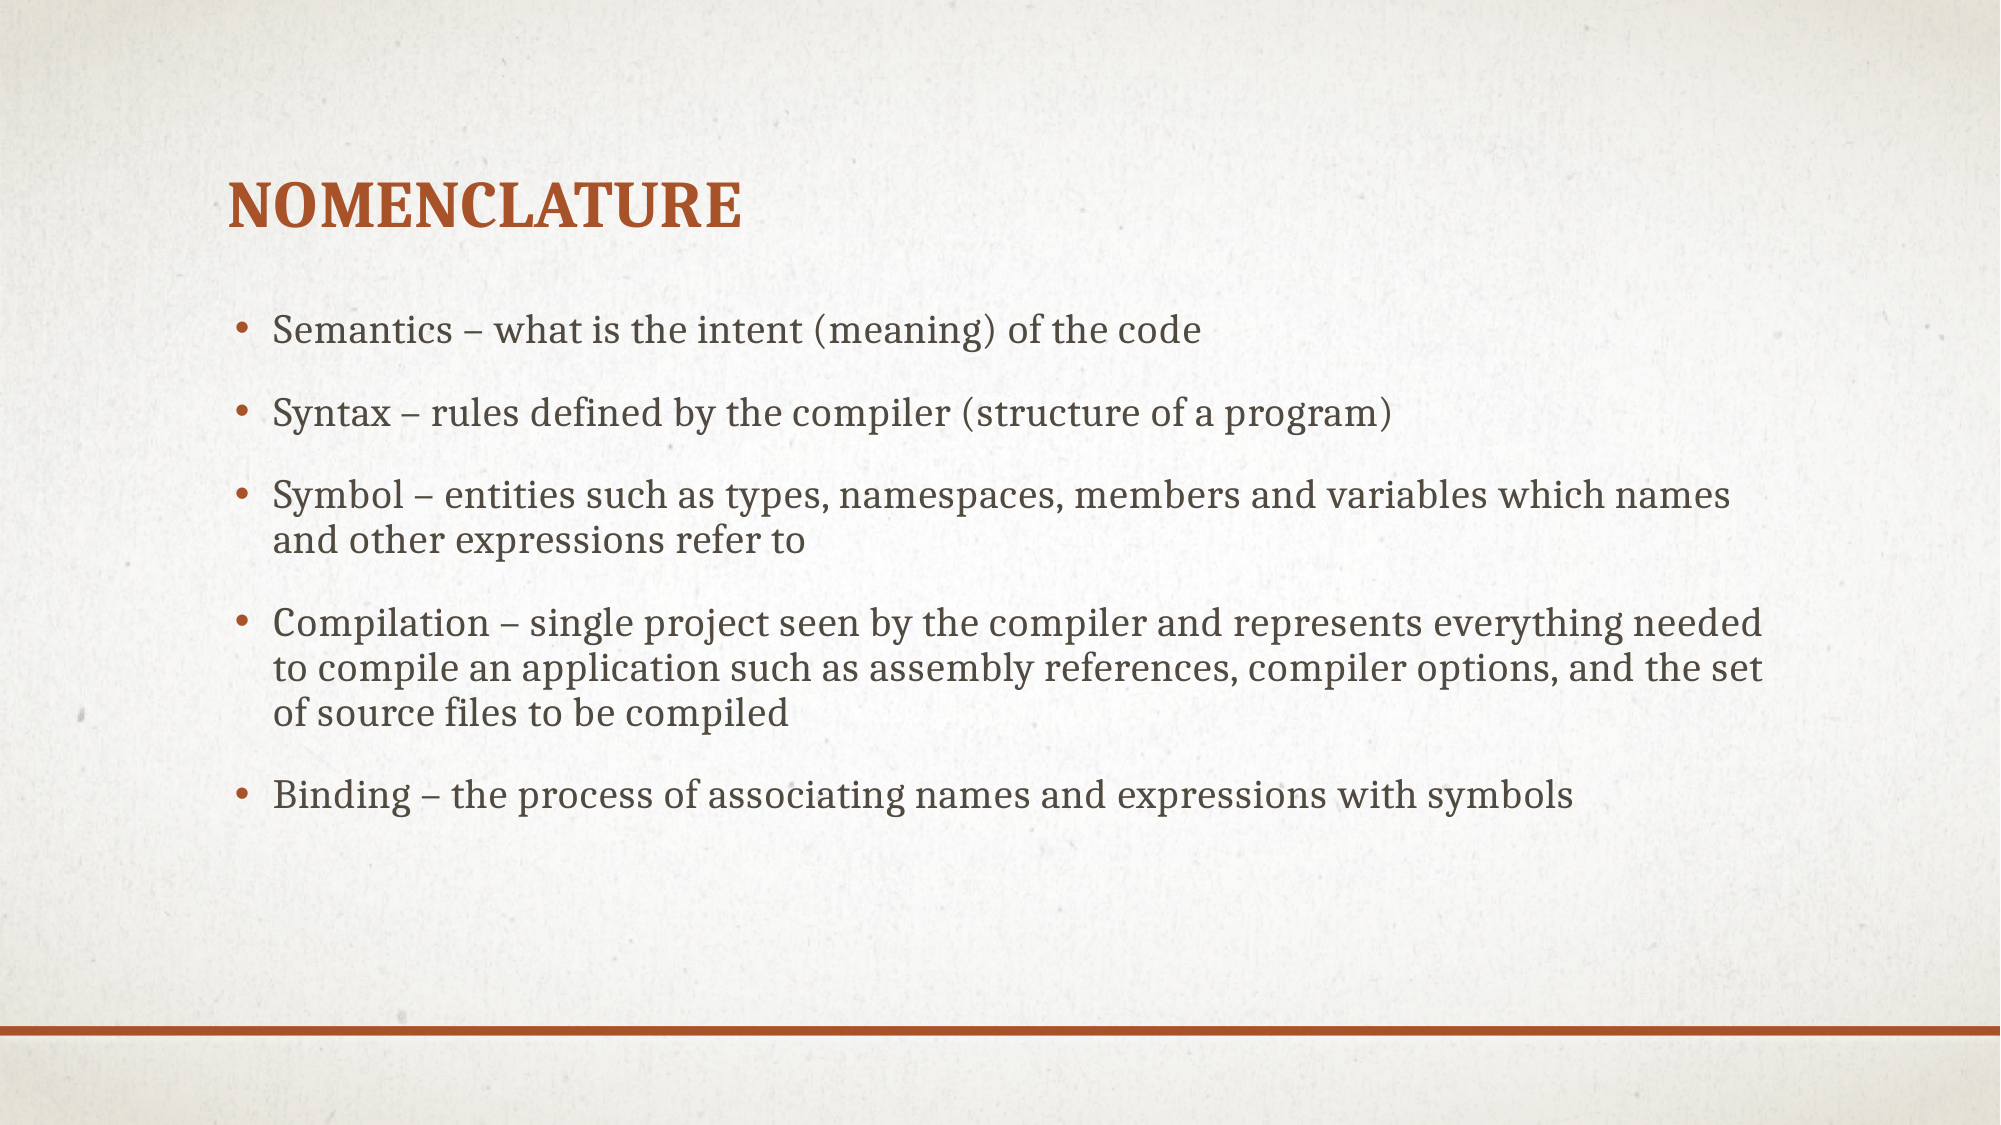

# Nomenclature
Semantics – what is the intent (meaning) of the code
Syntax – rules defined by the compiler (structure of a program)
Symbol – entities such as types, namespaces, members and variables which names and other expressions refer to
Compilation – single project seen by the compiler and represents everything needed to compile an application such as assembly references, compiler options, and the set of source files to be compiled
Binding – the process of associating names and expressions with symbols